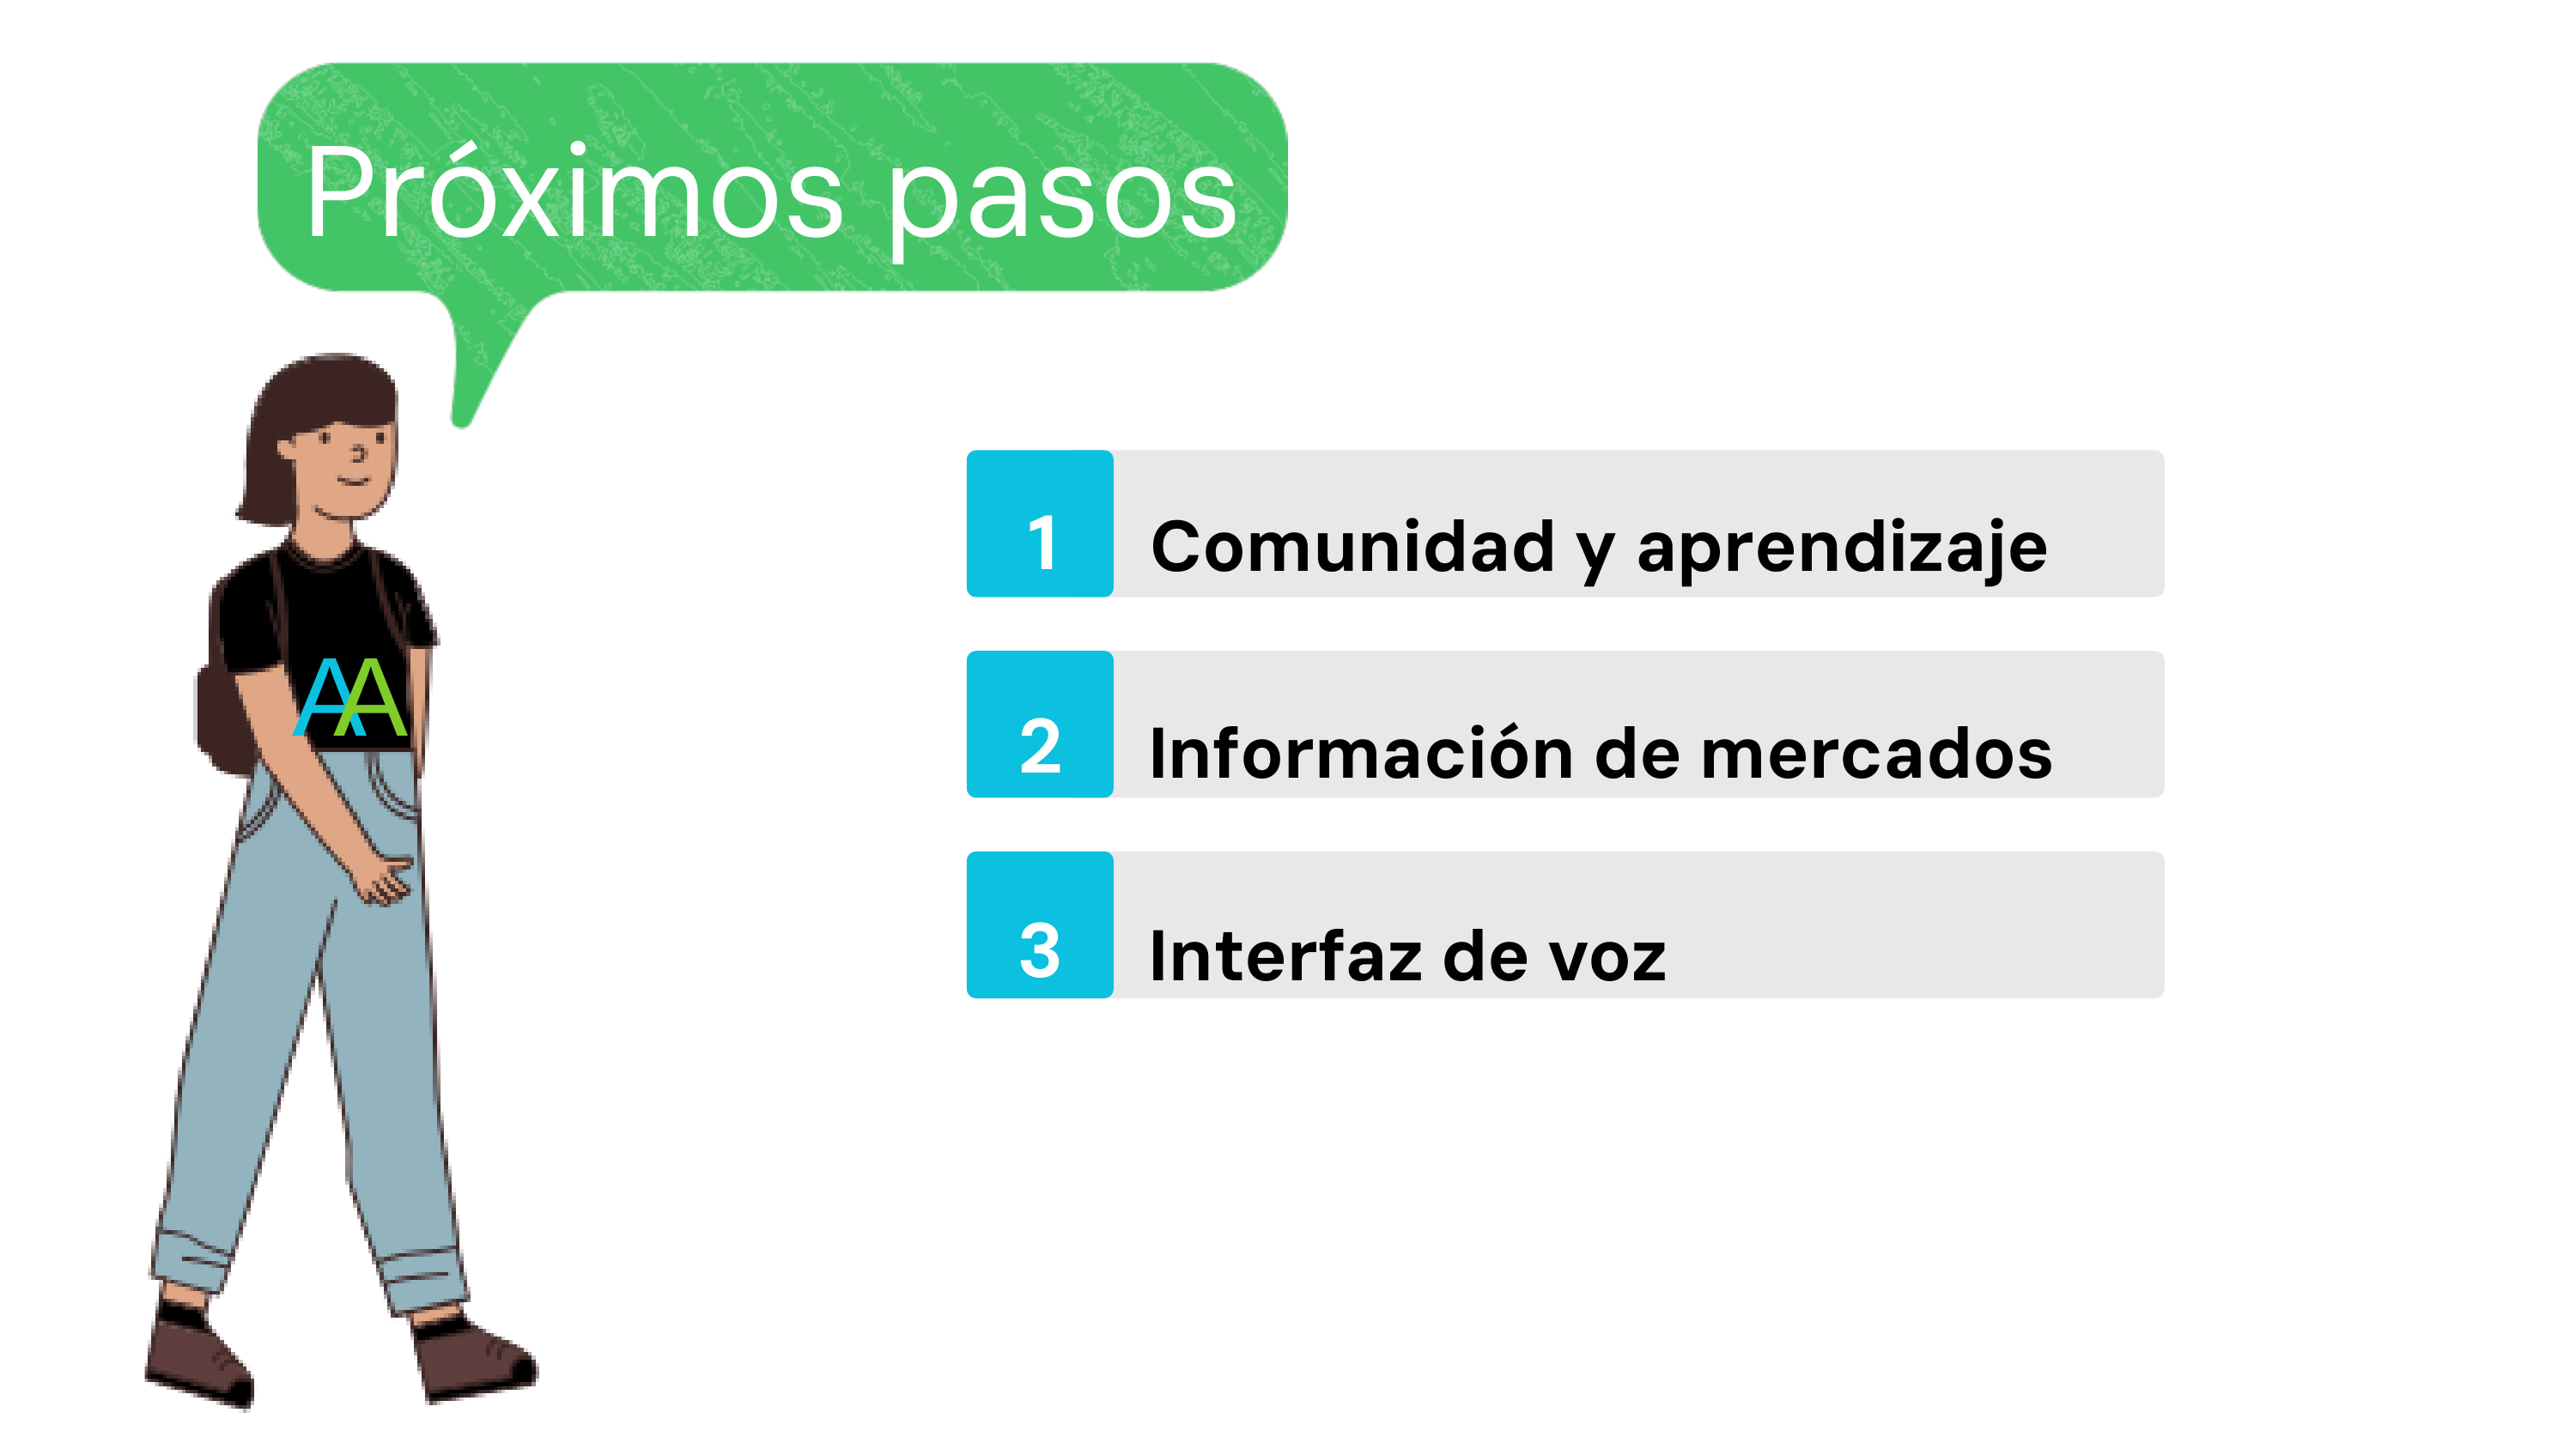

Próximos pasos

A
A

Comunidad y aprendizaje
1

Información de mercados
2

Interfaz de voz
3